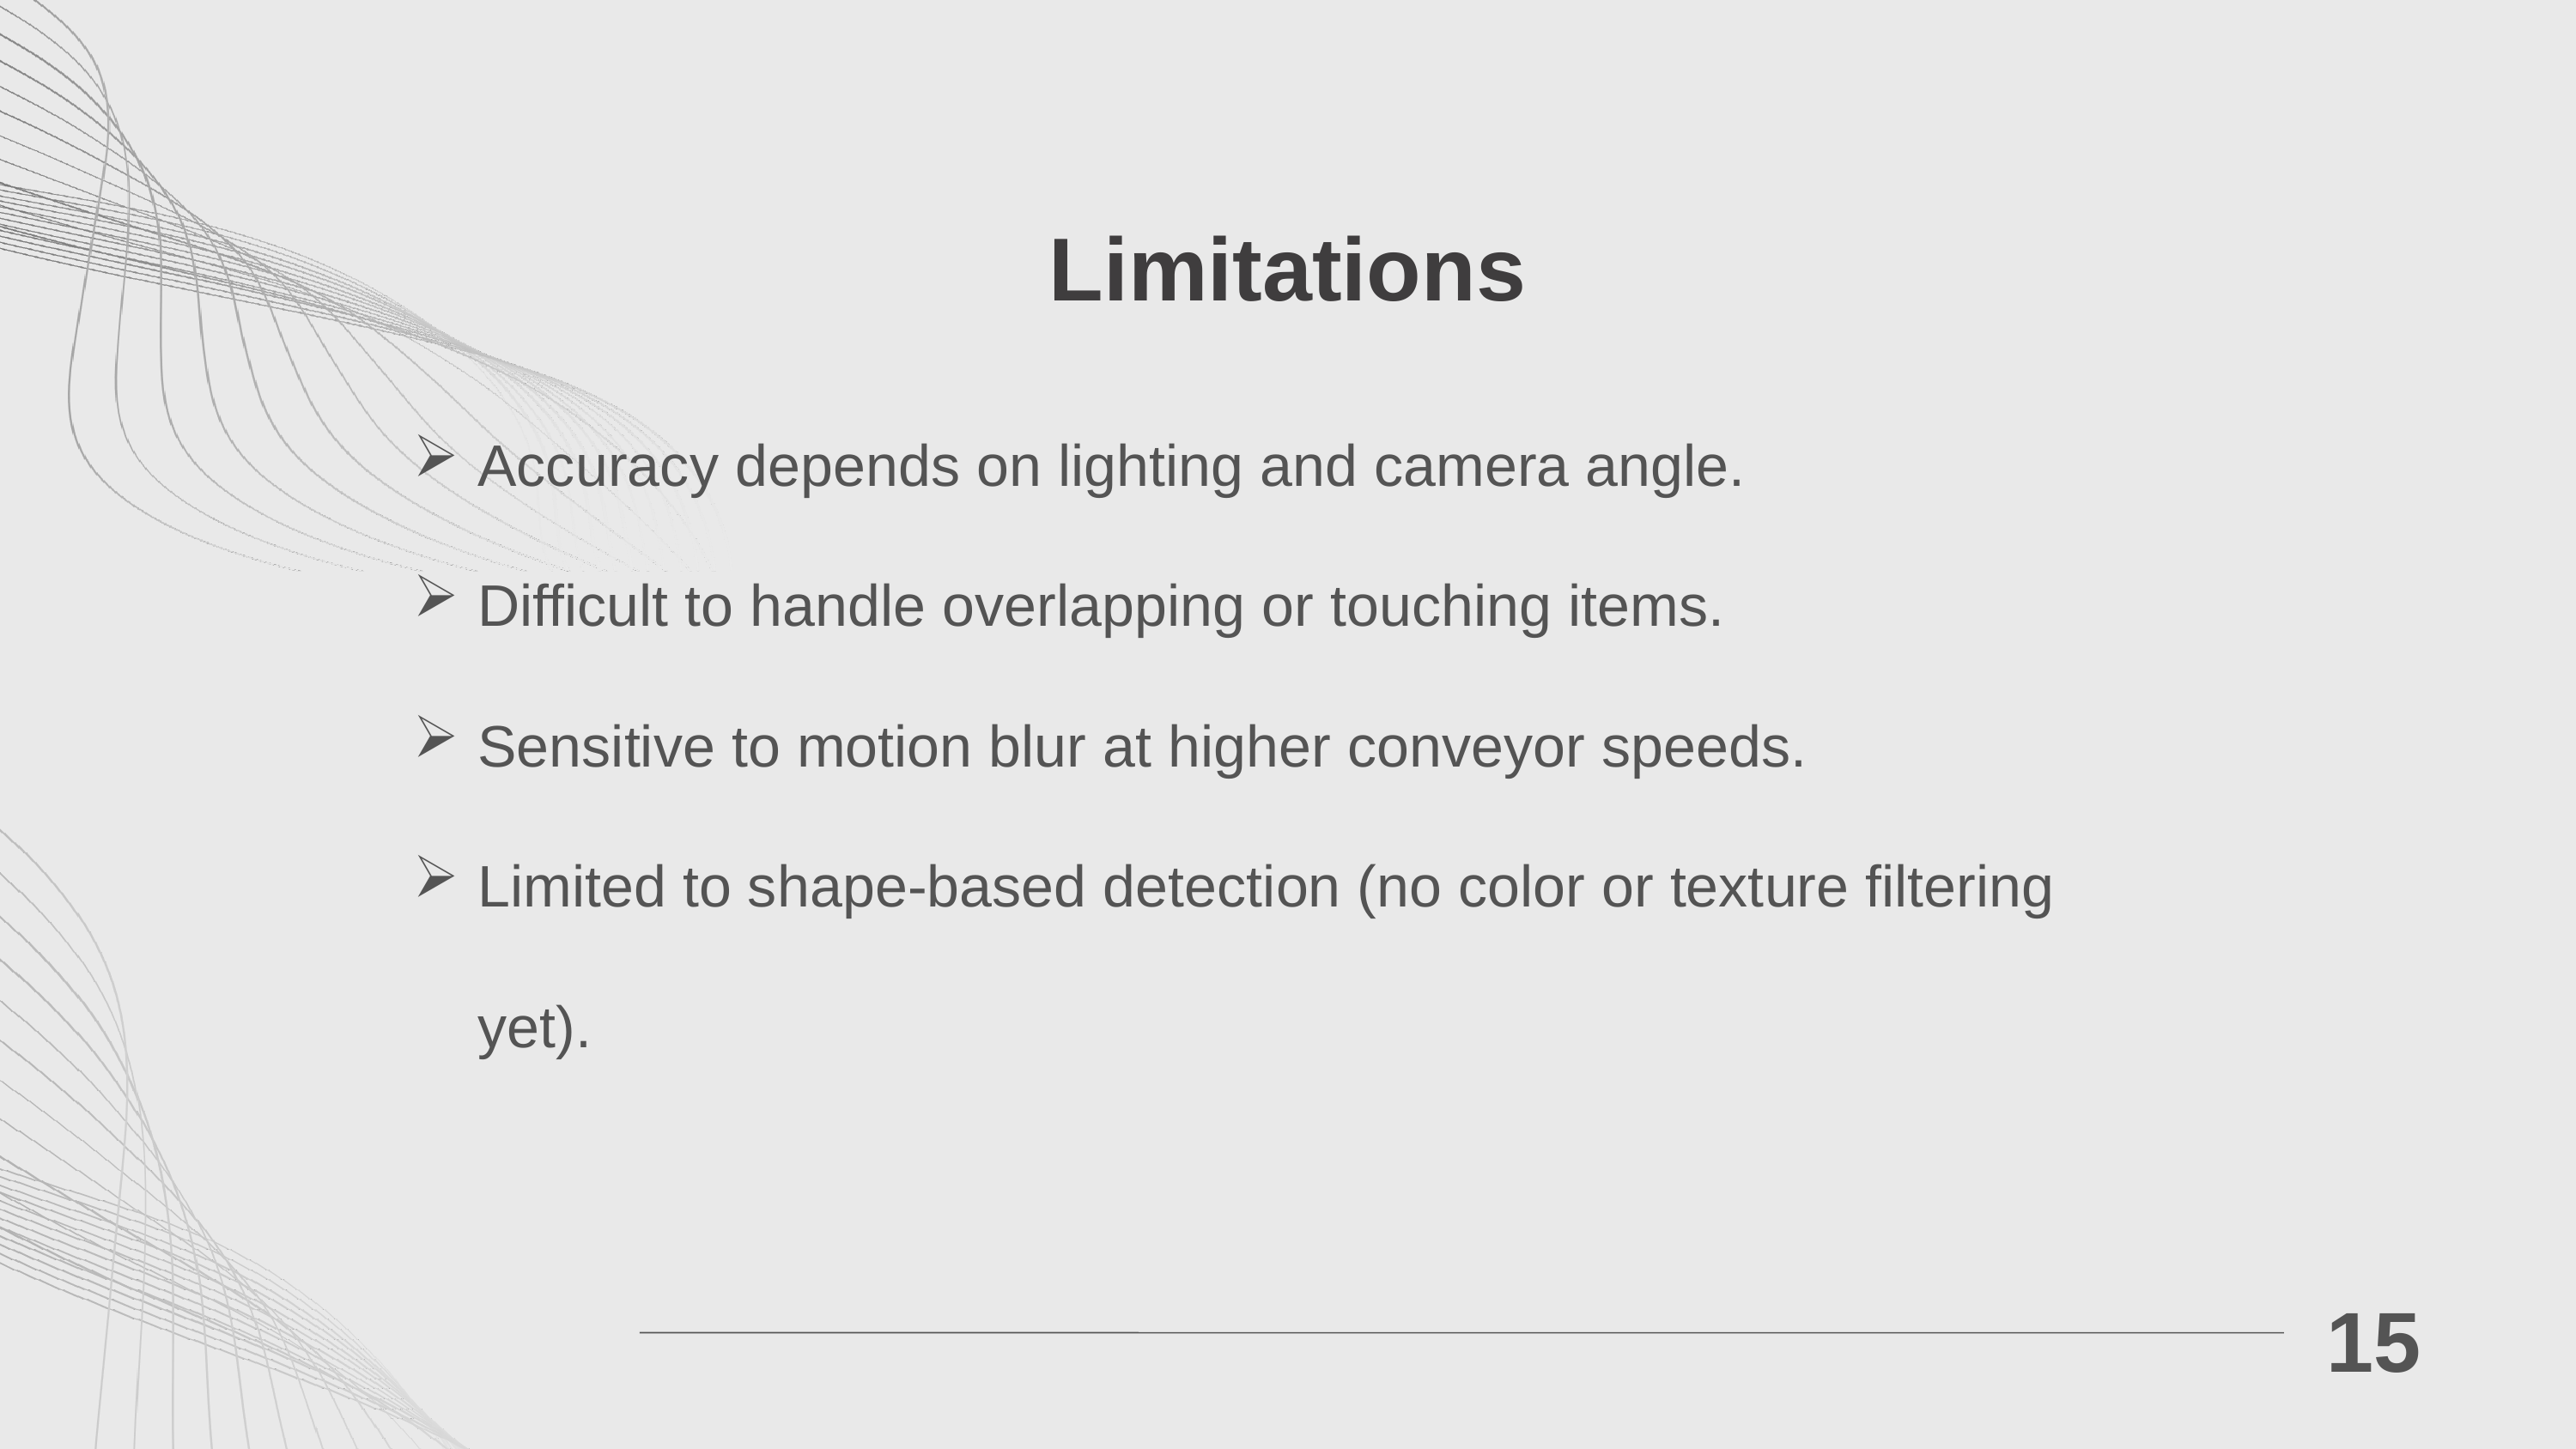

Limitations
Accuracy depends on lighting and camera angle.
Difficult to handle overlapping or touching items.
Sensitive to motion blur at higher conveyor speeds.
Limited to shape-based detection (no color or texture filtering yet).

15